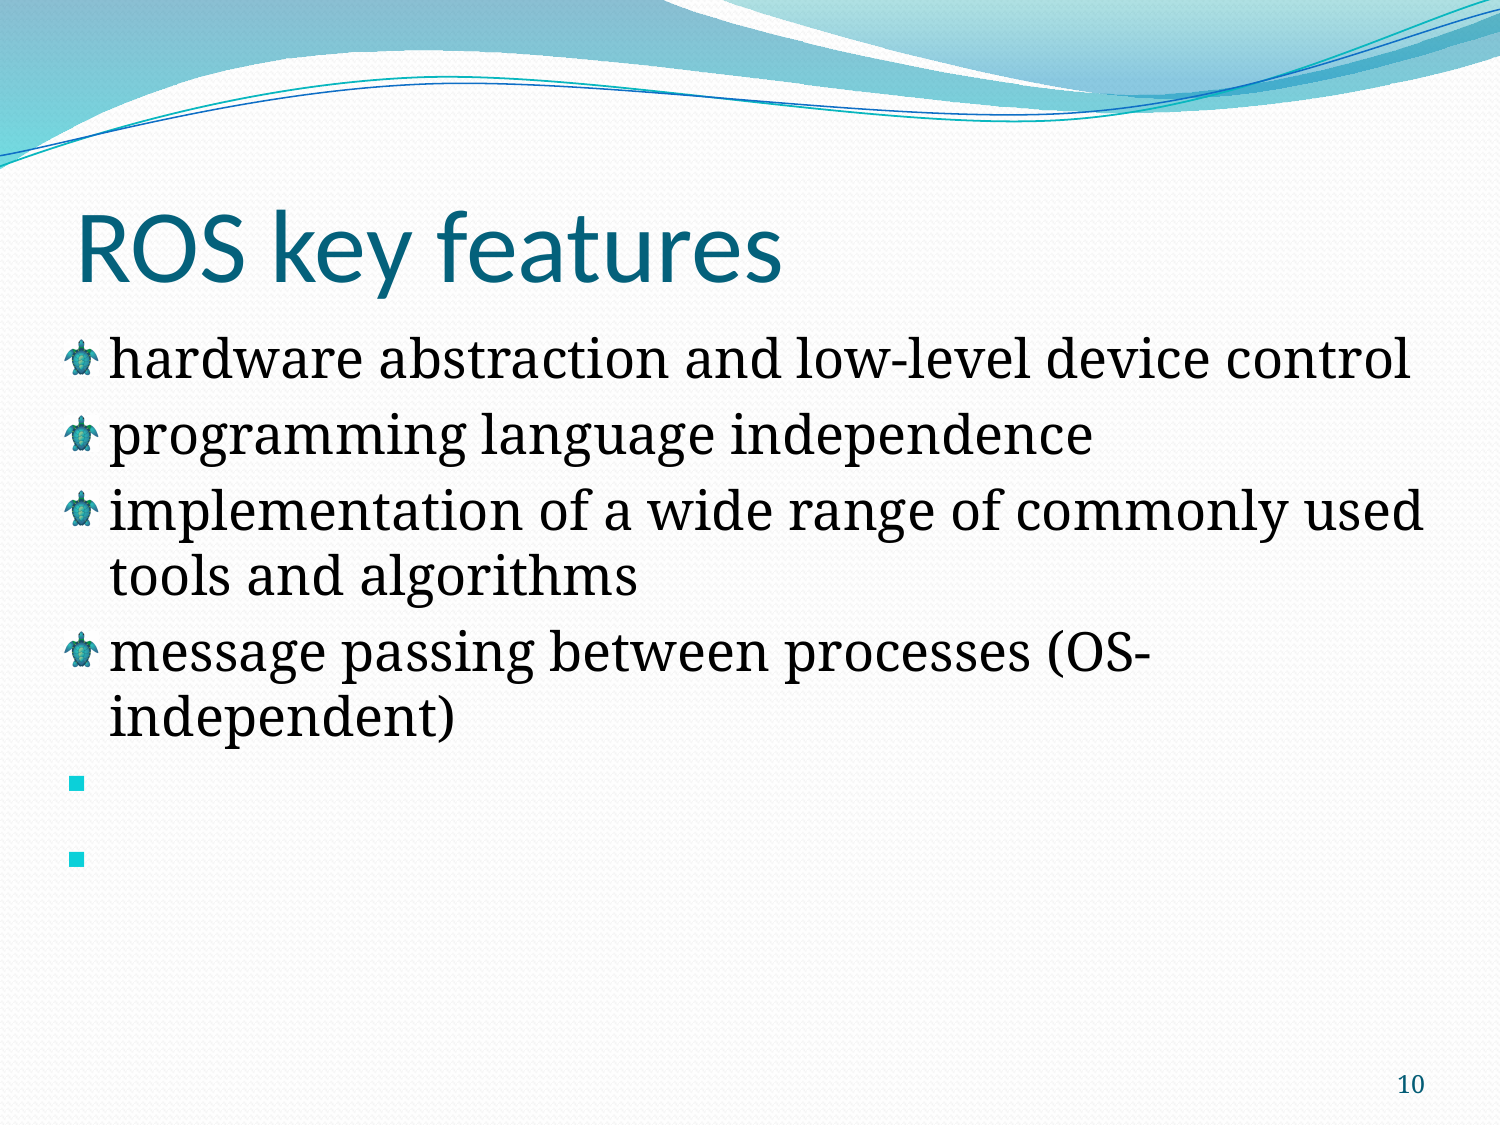

# ROS key features
hardware abstraction and low-level device control
programming language independence
implementation of a wide range of commonly used tools and algorithms
message passing between processes (OS-independent)

10